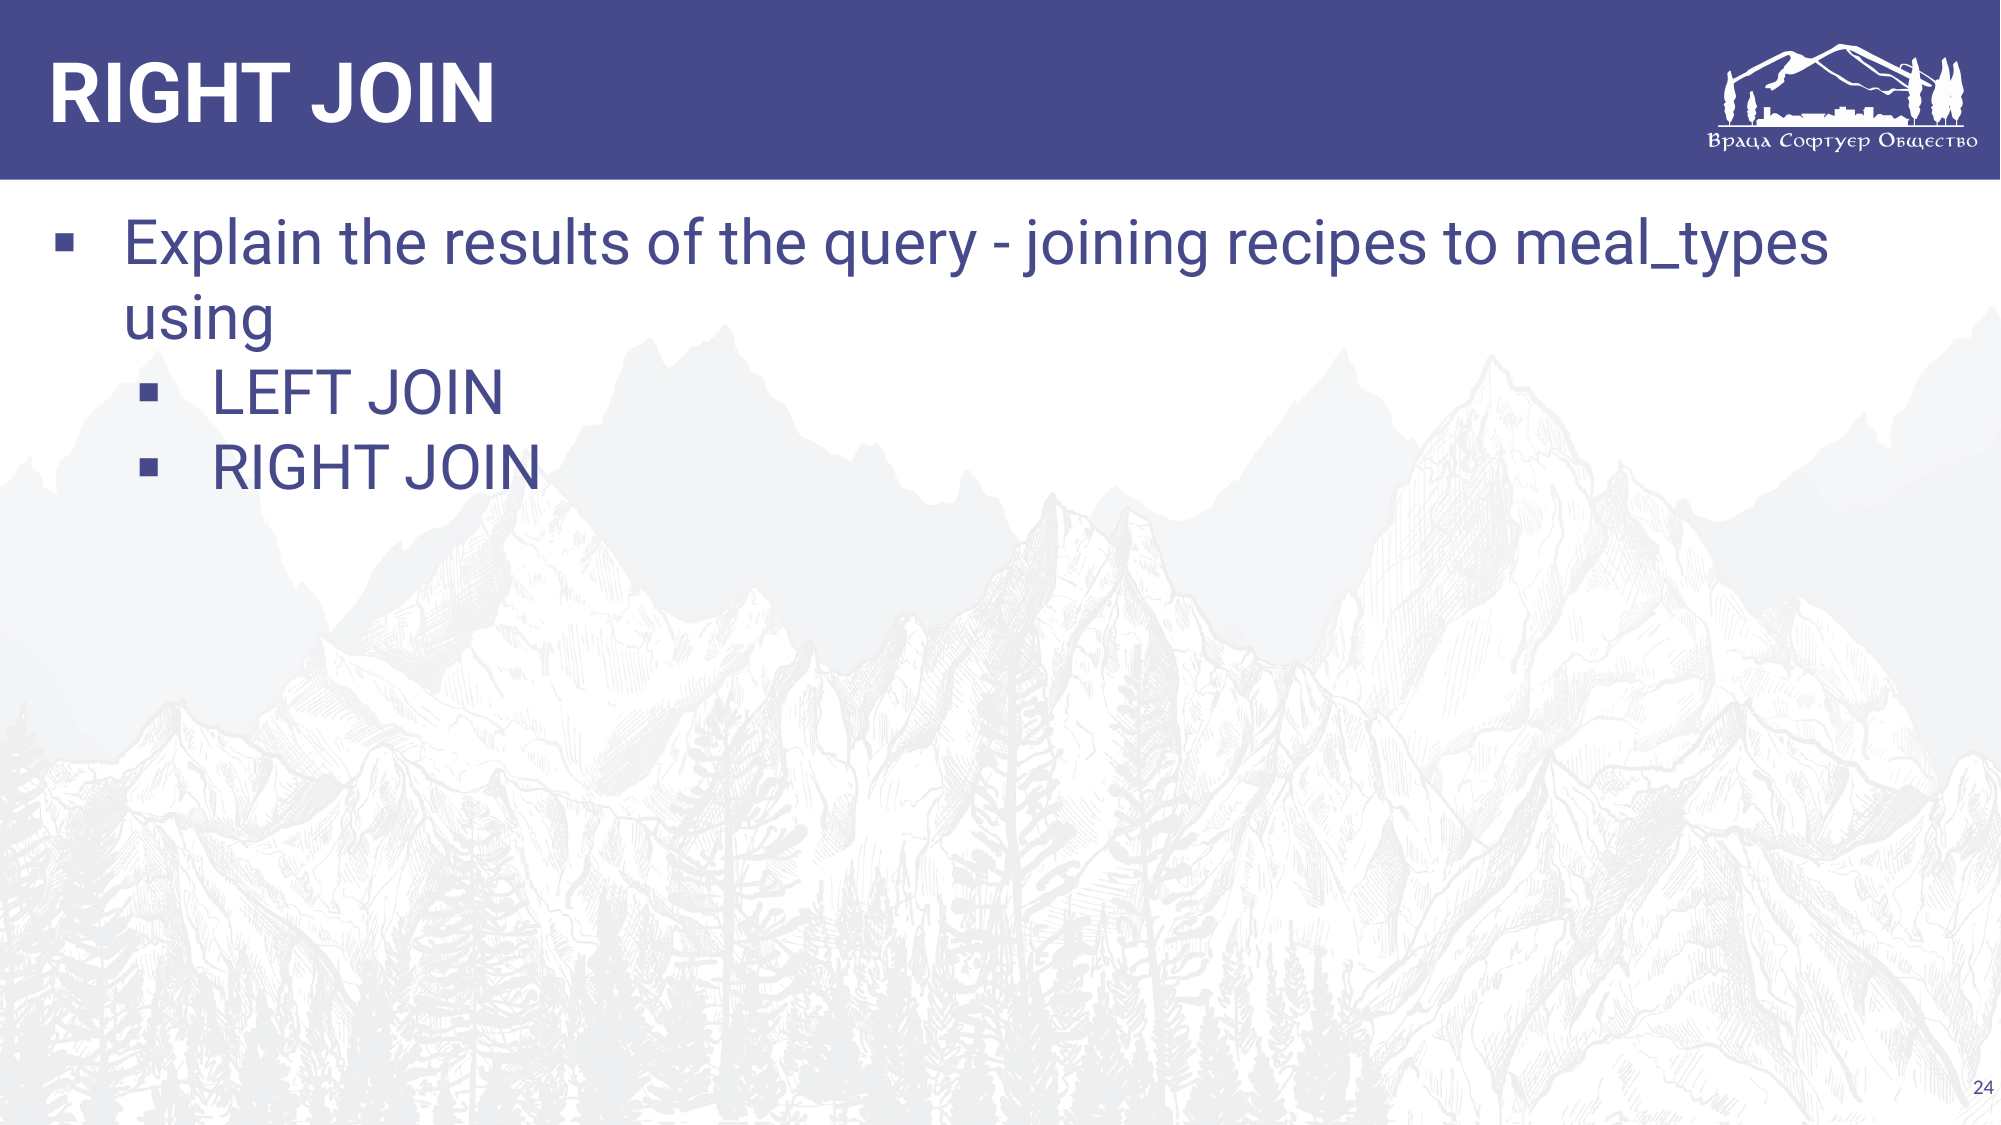

# RIGHT JOIN
Explain the results of the query - joining recipes to meal_types using
LEFT JOIN
RIGHT JOIN

24